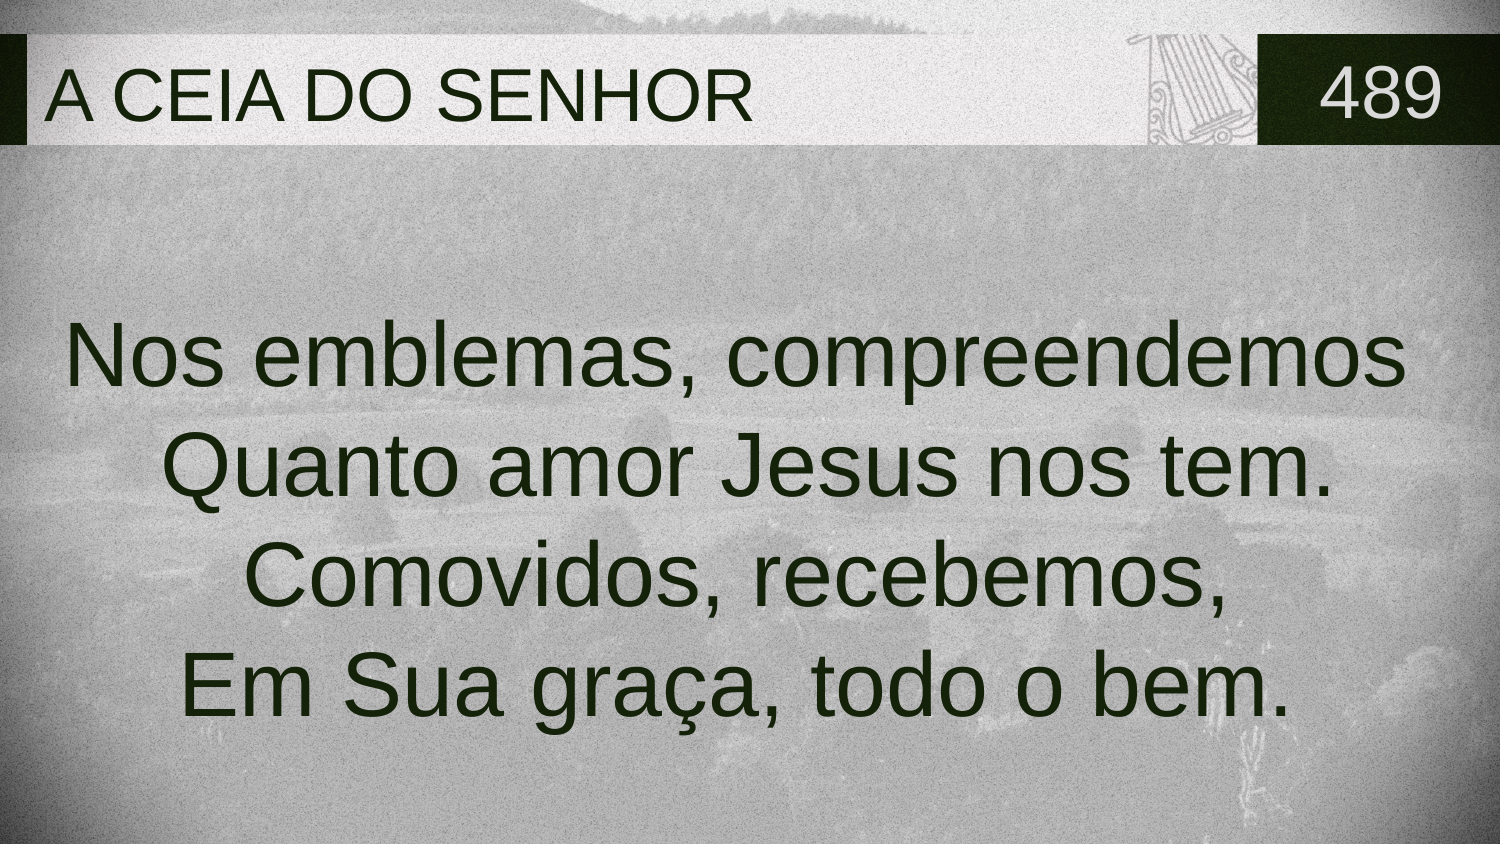

# A CEIA DO SENHOR
489
Nos emblemas, compreendemos
Quanto amor Jesus nos tem.
Comovidos, recebemos,
Em Sua graça, todo o bem.